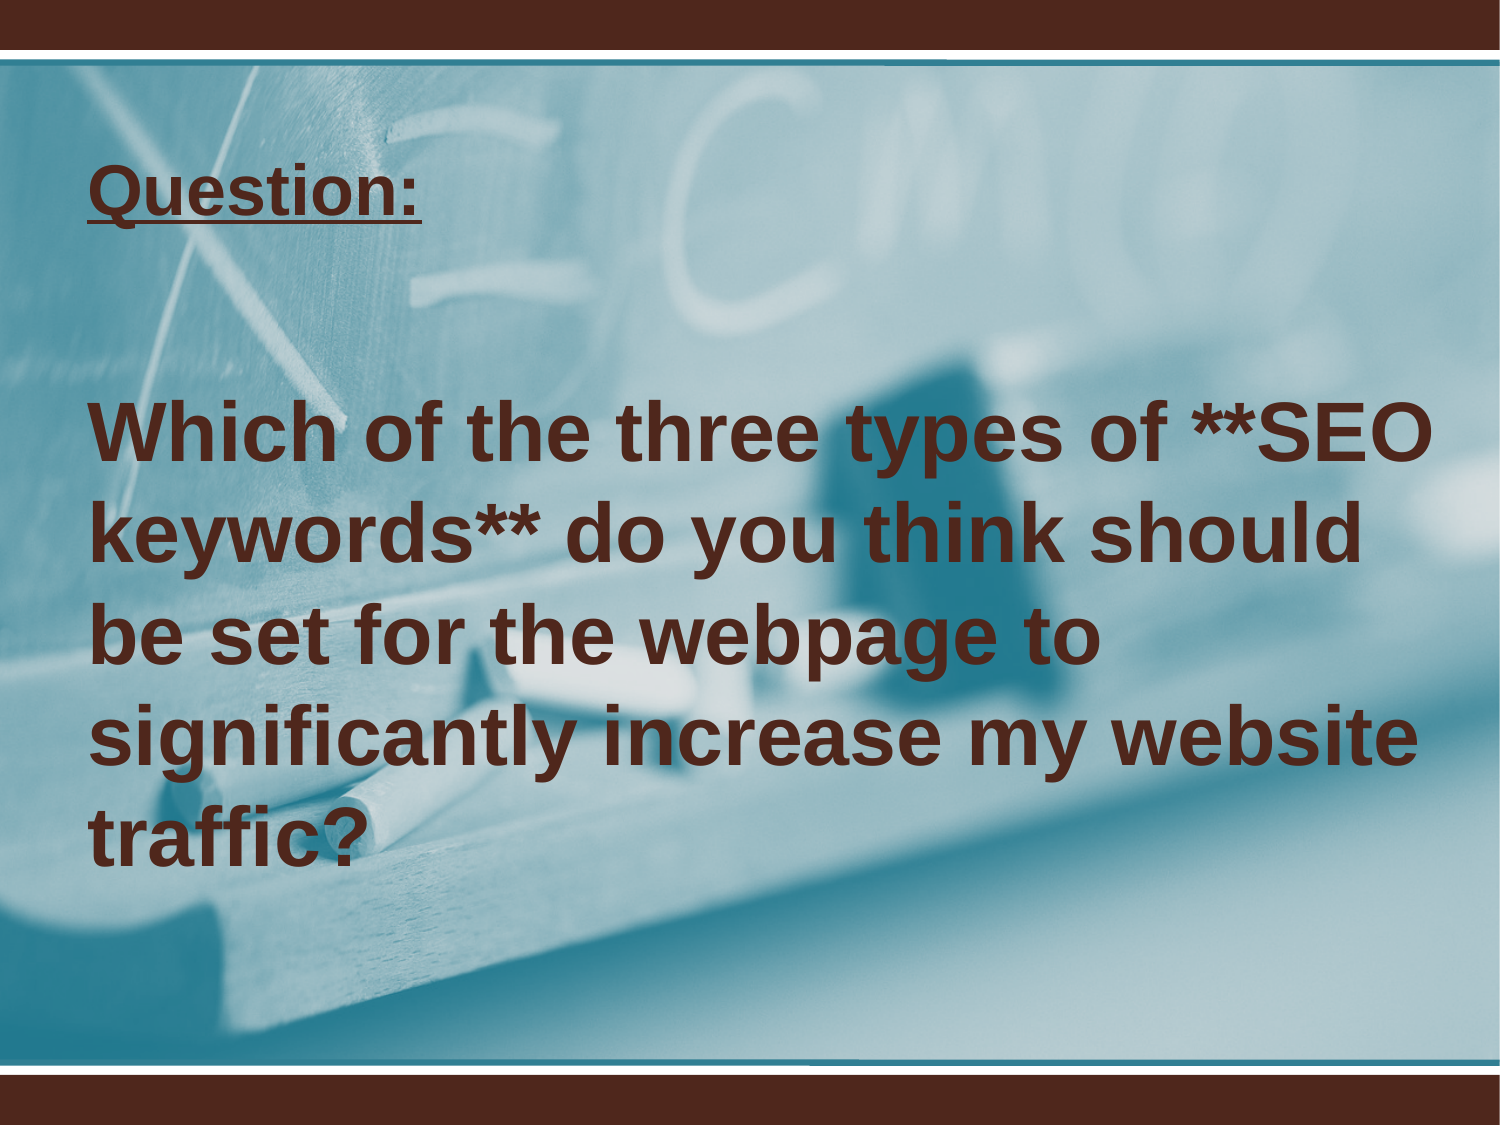

Question:

Which of the three types of **SEO keywords** do you think should be set for the webpage to significantly increase my website traffic?